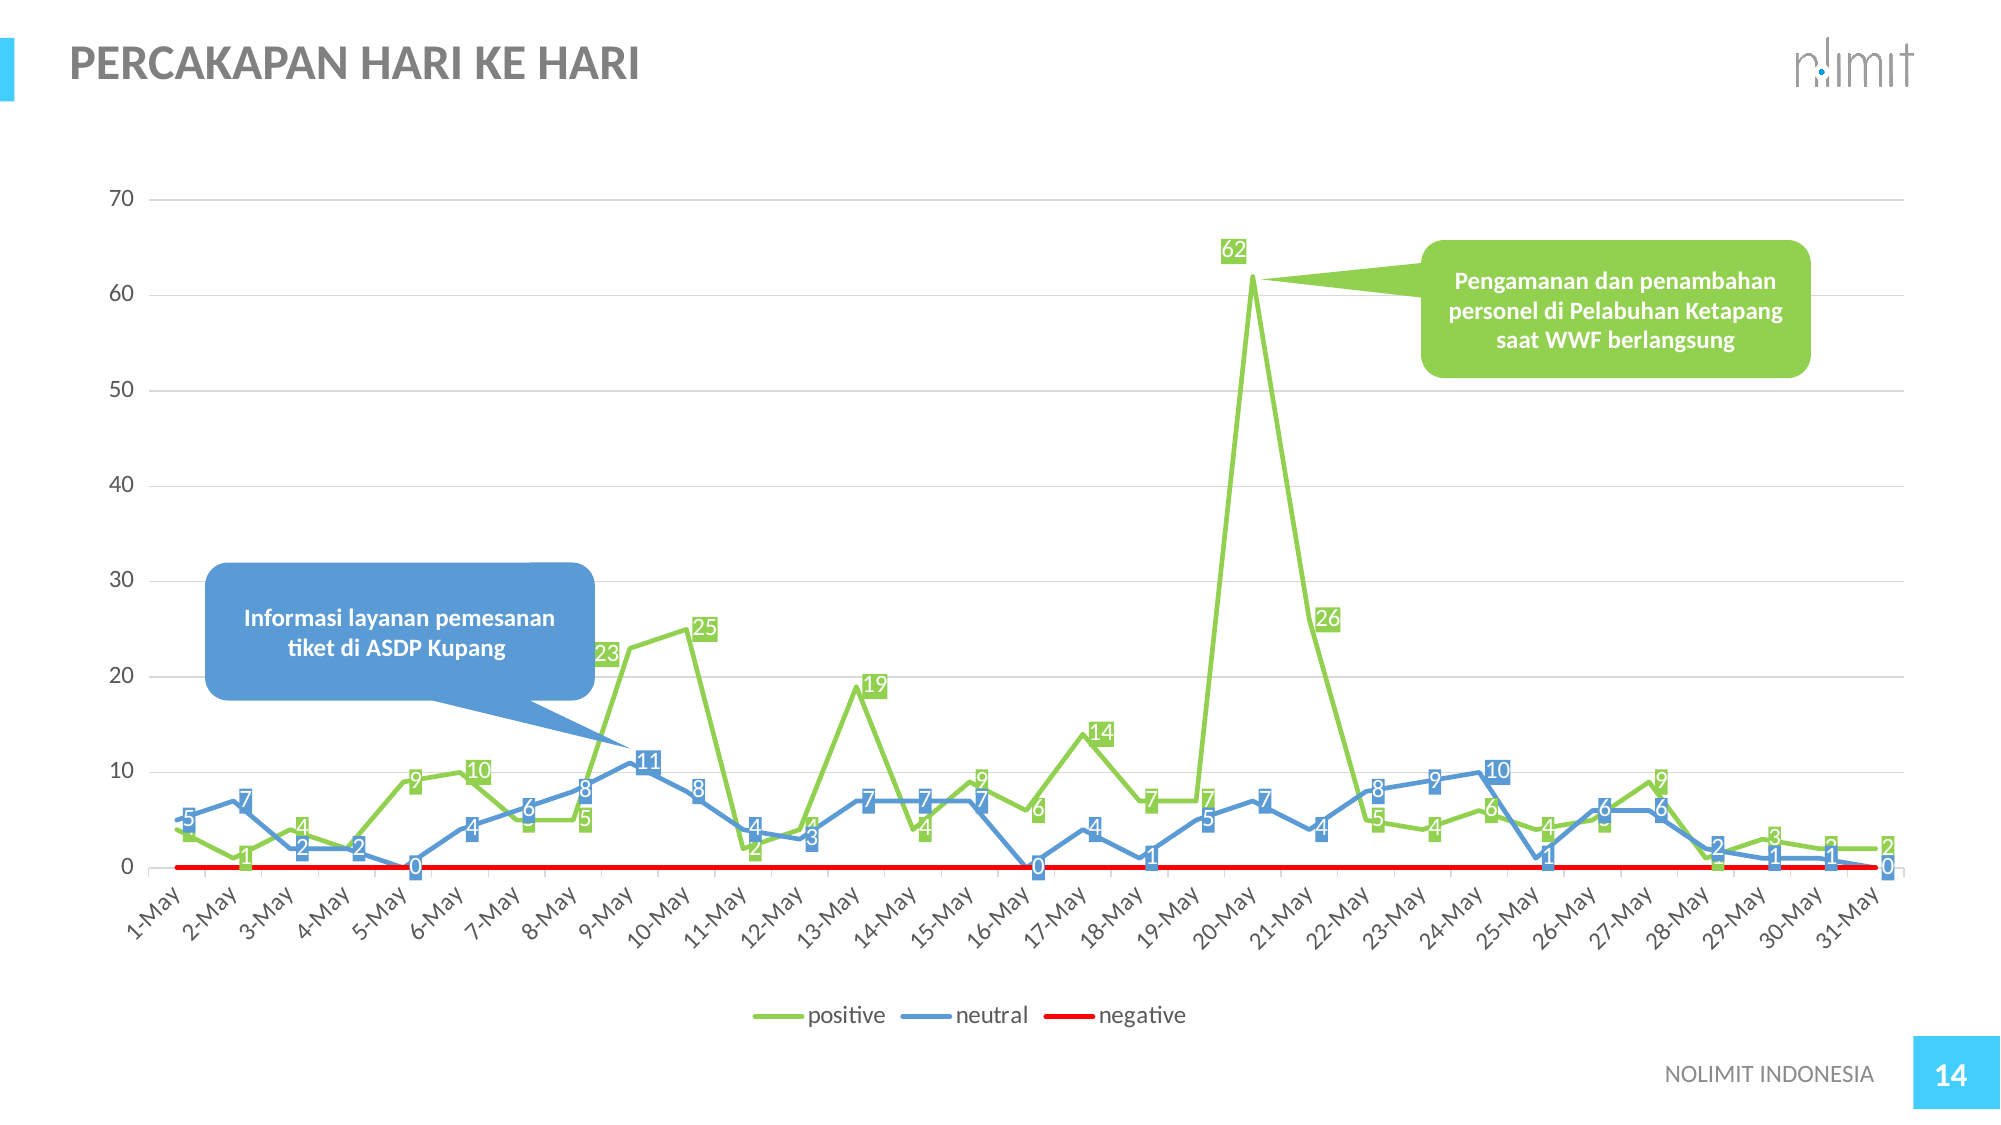

# PERCAKAPAN HARI KE HARI

### Chart

| Category | positive | neutral | negative |
|---|---|---|---|
| 45413 | 4.0 | 5.0 | 0.0 |
| 45414 | 1.0 | 7.0 | 0.0 |
| 45415 | 4.0 | 2.0 | 0.0 |
| 45416 | 2.0 | 2.0 | 0.0 |
| 45417 | 9.0 | 0.0 | 0.0 |
| 45418 | 10.0 | 4.0 | 0.0 |
| 45419 | 5.0 | 6.0 | 0.0 |
| 45420 | 5.0 | 8.0 | 0.0 |
| 45421 | 23.0 | 11.0 | 0.0 |
| 45422 | 25.0 | 8.0 | 0.0 |
| 45423 | 2.0 | 4.0 | 0.0 |
| 45424 | 4.0 | 3.0 | 0.0 |
| 45425 | 19.0 | 7.0 | 0.0 |
| 45426 | 4.0 | 7.0 | 0.0 |
| 45427 | 9.0 | 7.0 | 0.0 |
| 45428 | 6.0 | 0.0 | 0.0 |
| 45429 | 14.0 | 4.0 | 0.0 |
| 45430 | 7.0 | 1.0 | 0.0 |
| 45431 | 7.0 | 5.0 | 0.0 |
| 45432 | 62.0 | 7.0 | 0.0 |
| 45433 | 26.0 | 4.0 | 0.0 |
| 45434 | 5.0 | 8.0 | 0.0 |
| 45435 | 4.0 | 9.0 | 0.0 |
| 45436 | 6.0 | 10.0 | 0.0 |
| 45437 | 4.0 | 1.0 | 0.0 |
| 45438 | 5.0 | 6.0 | 0.0 |
| 45439 | 9.0 | 6.0 | 0.0 |
| 45440 | 1.0 | 2.0 | 0.0 |
| 45441 | 3.0 | 1.0 | 0.0 |
| 45442 | 2.0 | 1.0 | 0.0 |
| 45443 | 2.0 | 0.0 | 0.0 |
Pengamanan dan penambahan personel di Pelabuhan Ketapang saat WWF berlangsung
Informasi layanan pemesanan tiket di ASDP Kupang
NOLIMIT INDONESIA
14